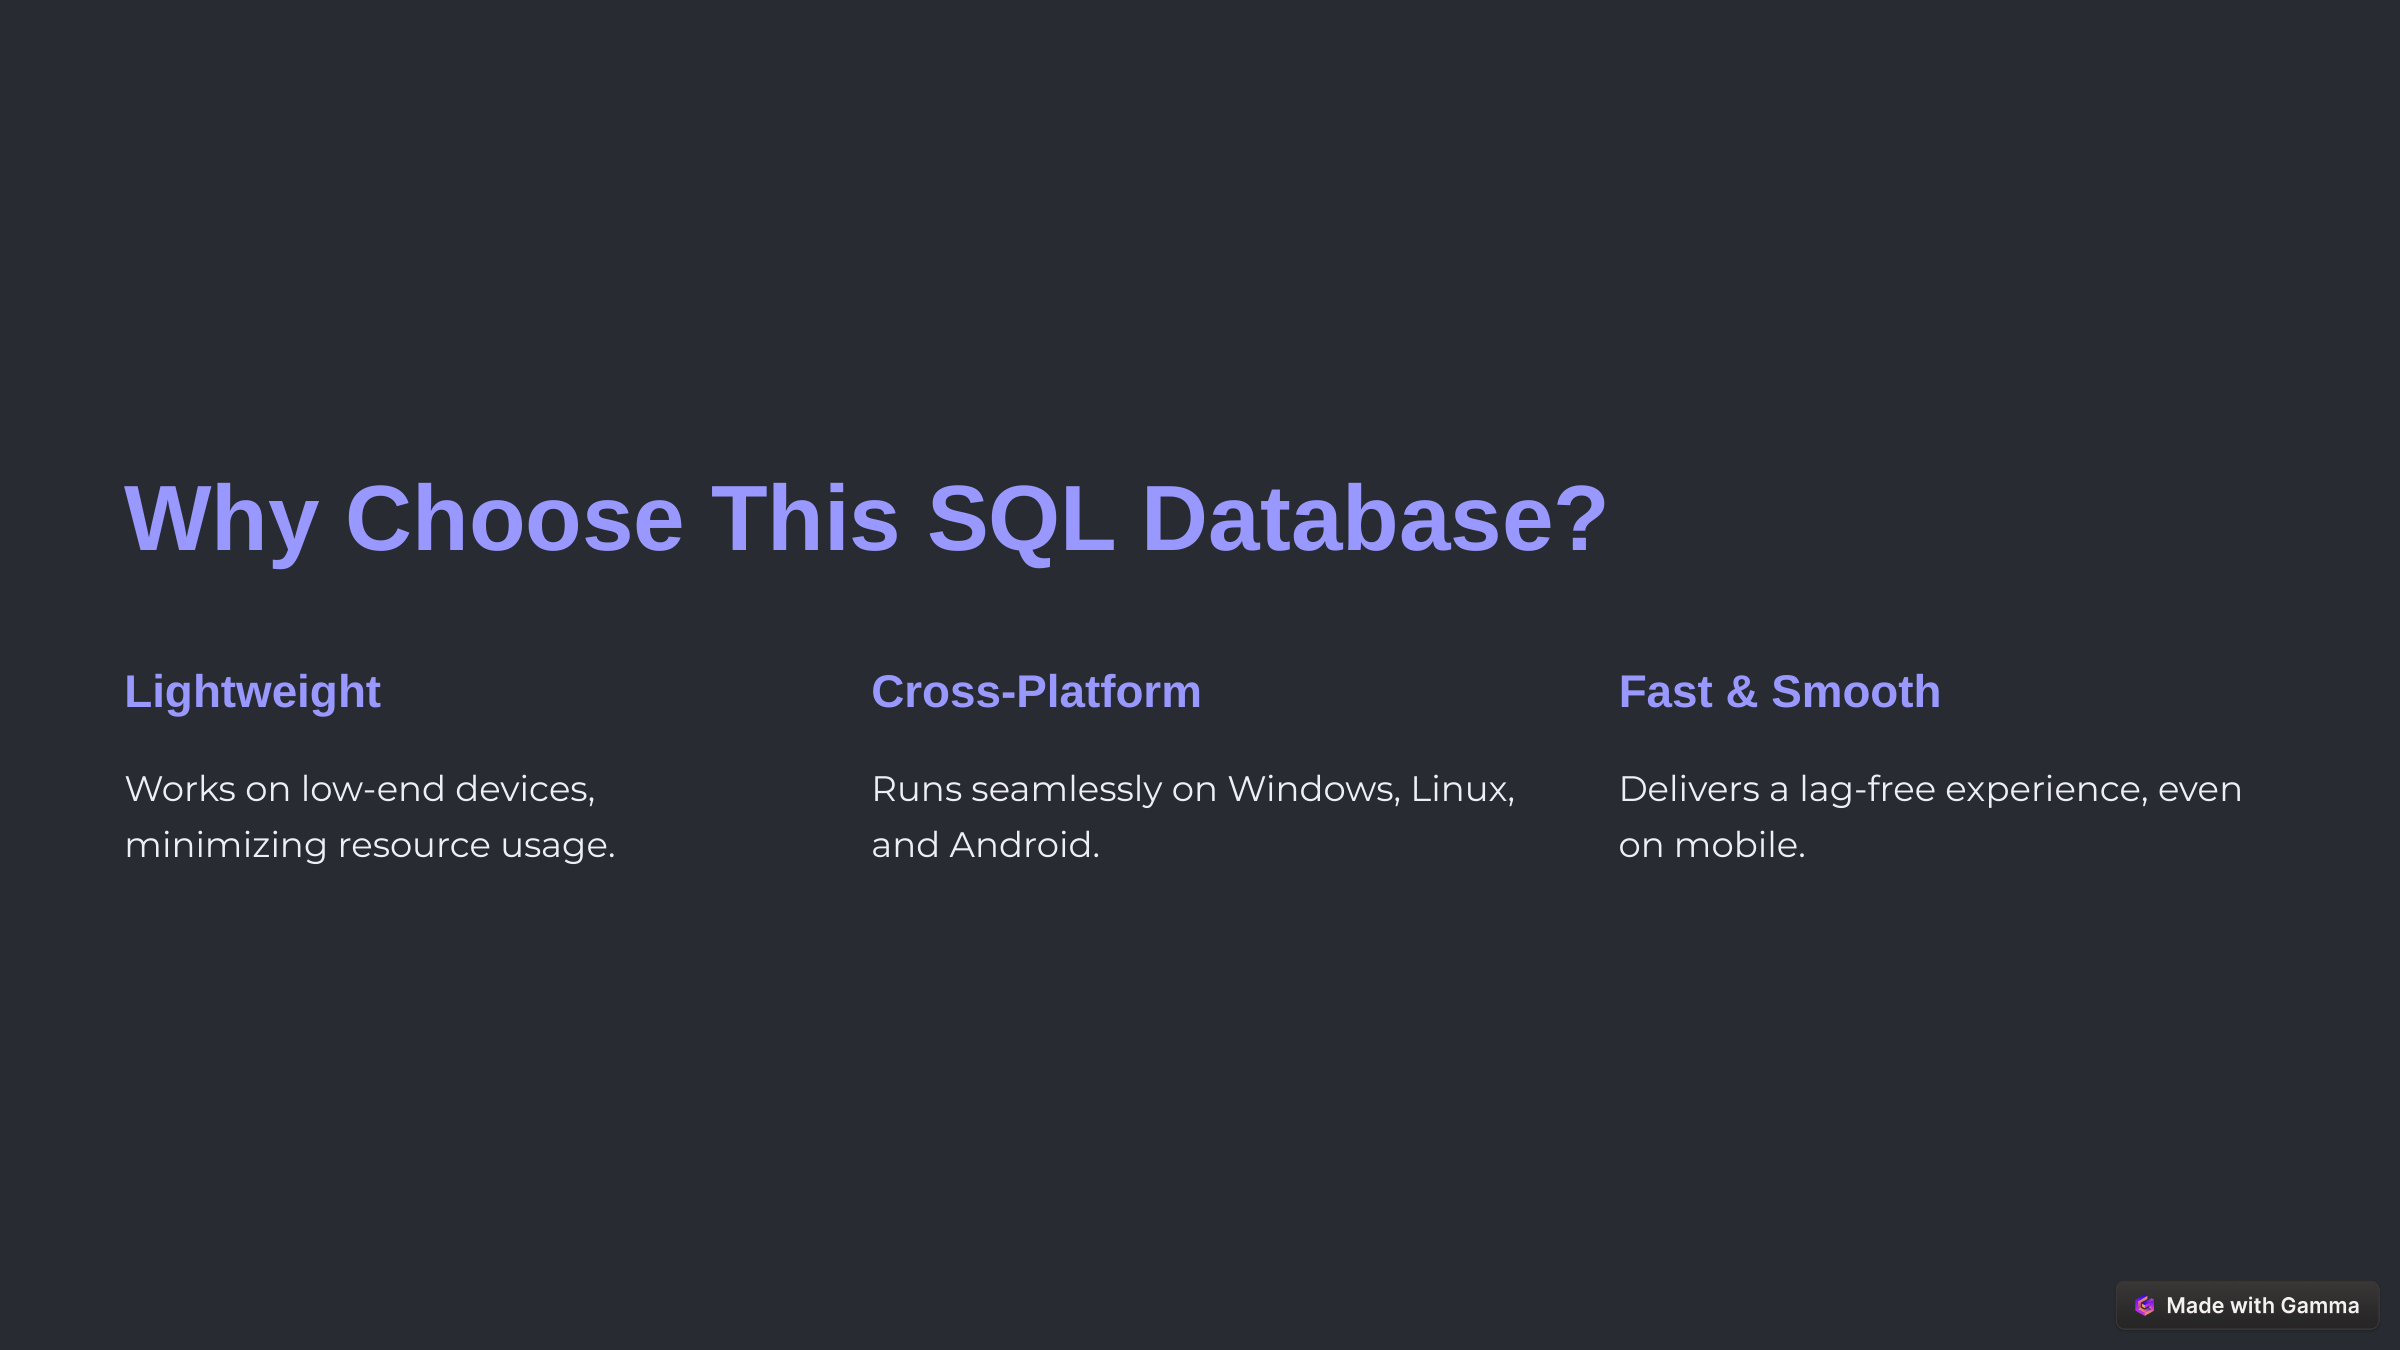

Why Choose This SQL Database?
Lightweight
Cross-Platform
Fast & Smooth
Works on low-end devices, minimizing resource usage.
Runs seamlessly on Windows, Linux, and Android.
Delivers a lag-free experience, even on mobile.